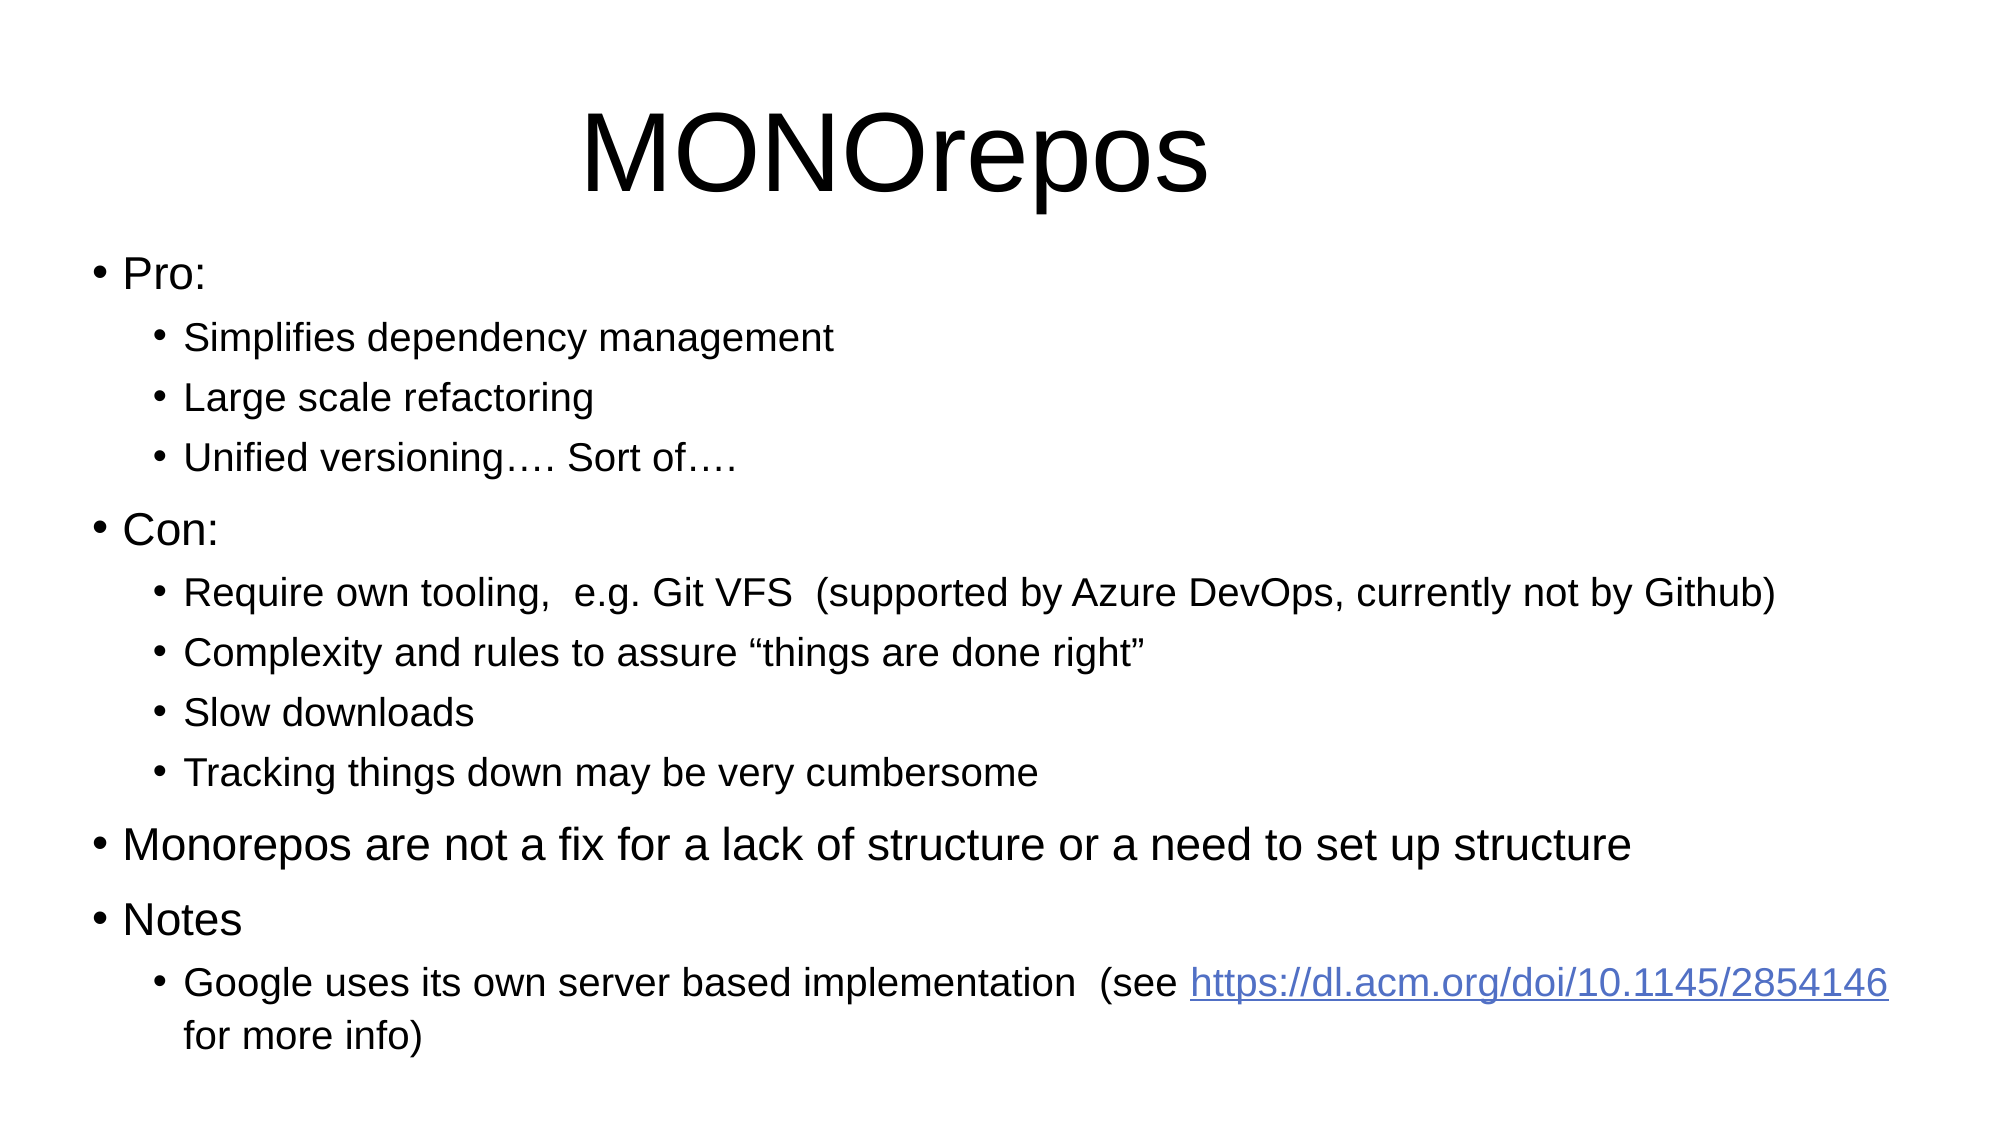

# MONOrepos
Pro:
Simplifies dependency management
Large scale refactoring
Unified versioning…. Sort of….
Con:
Require own tooling,  e.g. Git VFS  (supported by Azure DevOps, currently not by Github)
Complexity and rules to assure “things are done right”
Slow downloads
Tracking things down may be very cumbersome
Monorepos are not a fix for a lack of structure or a need to set up structure
Notes
Google uses its own server based implementation  (see https://dl.acm.org/doi/10.1145/2854146 for more info)